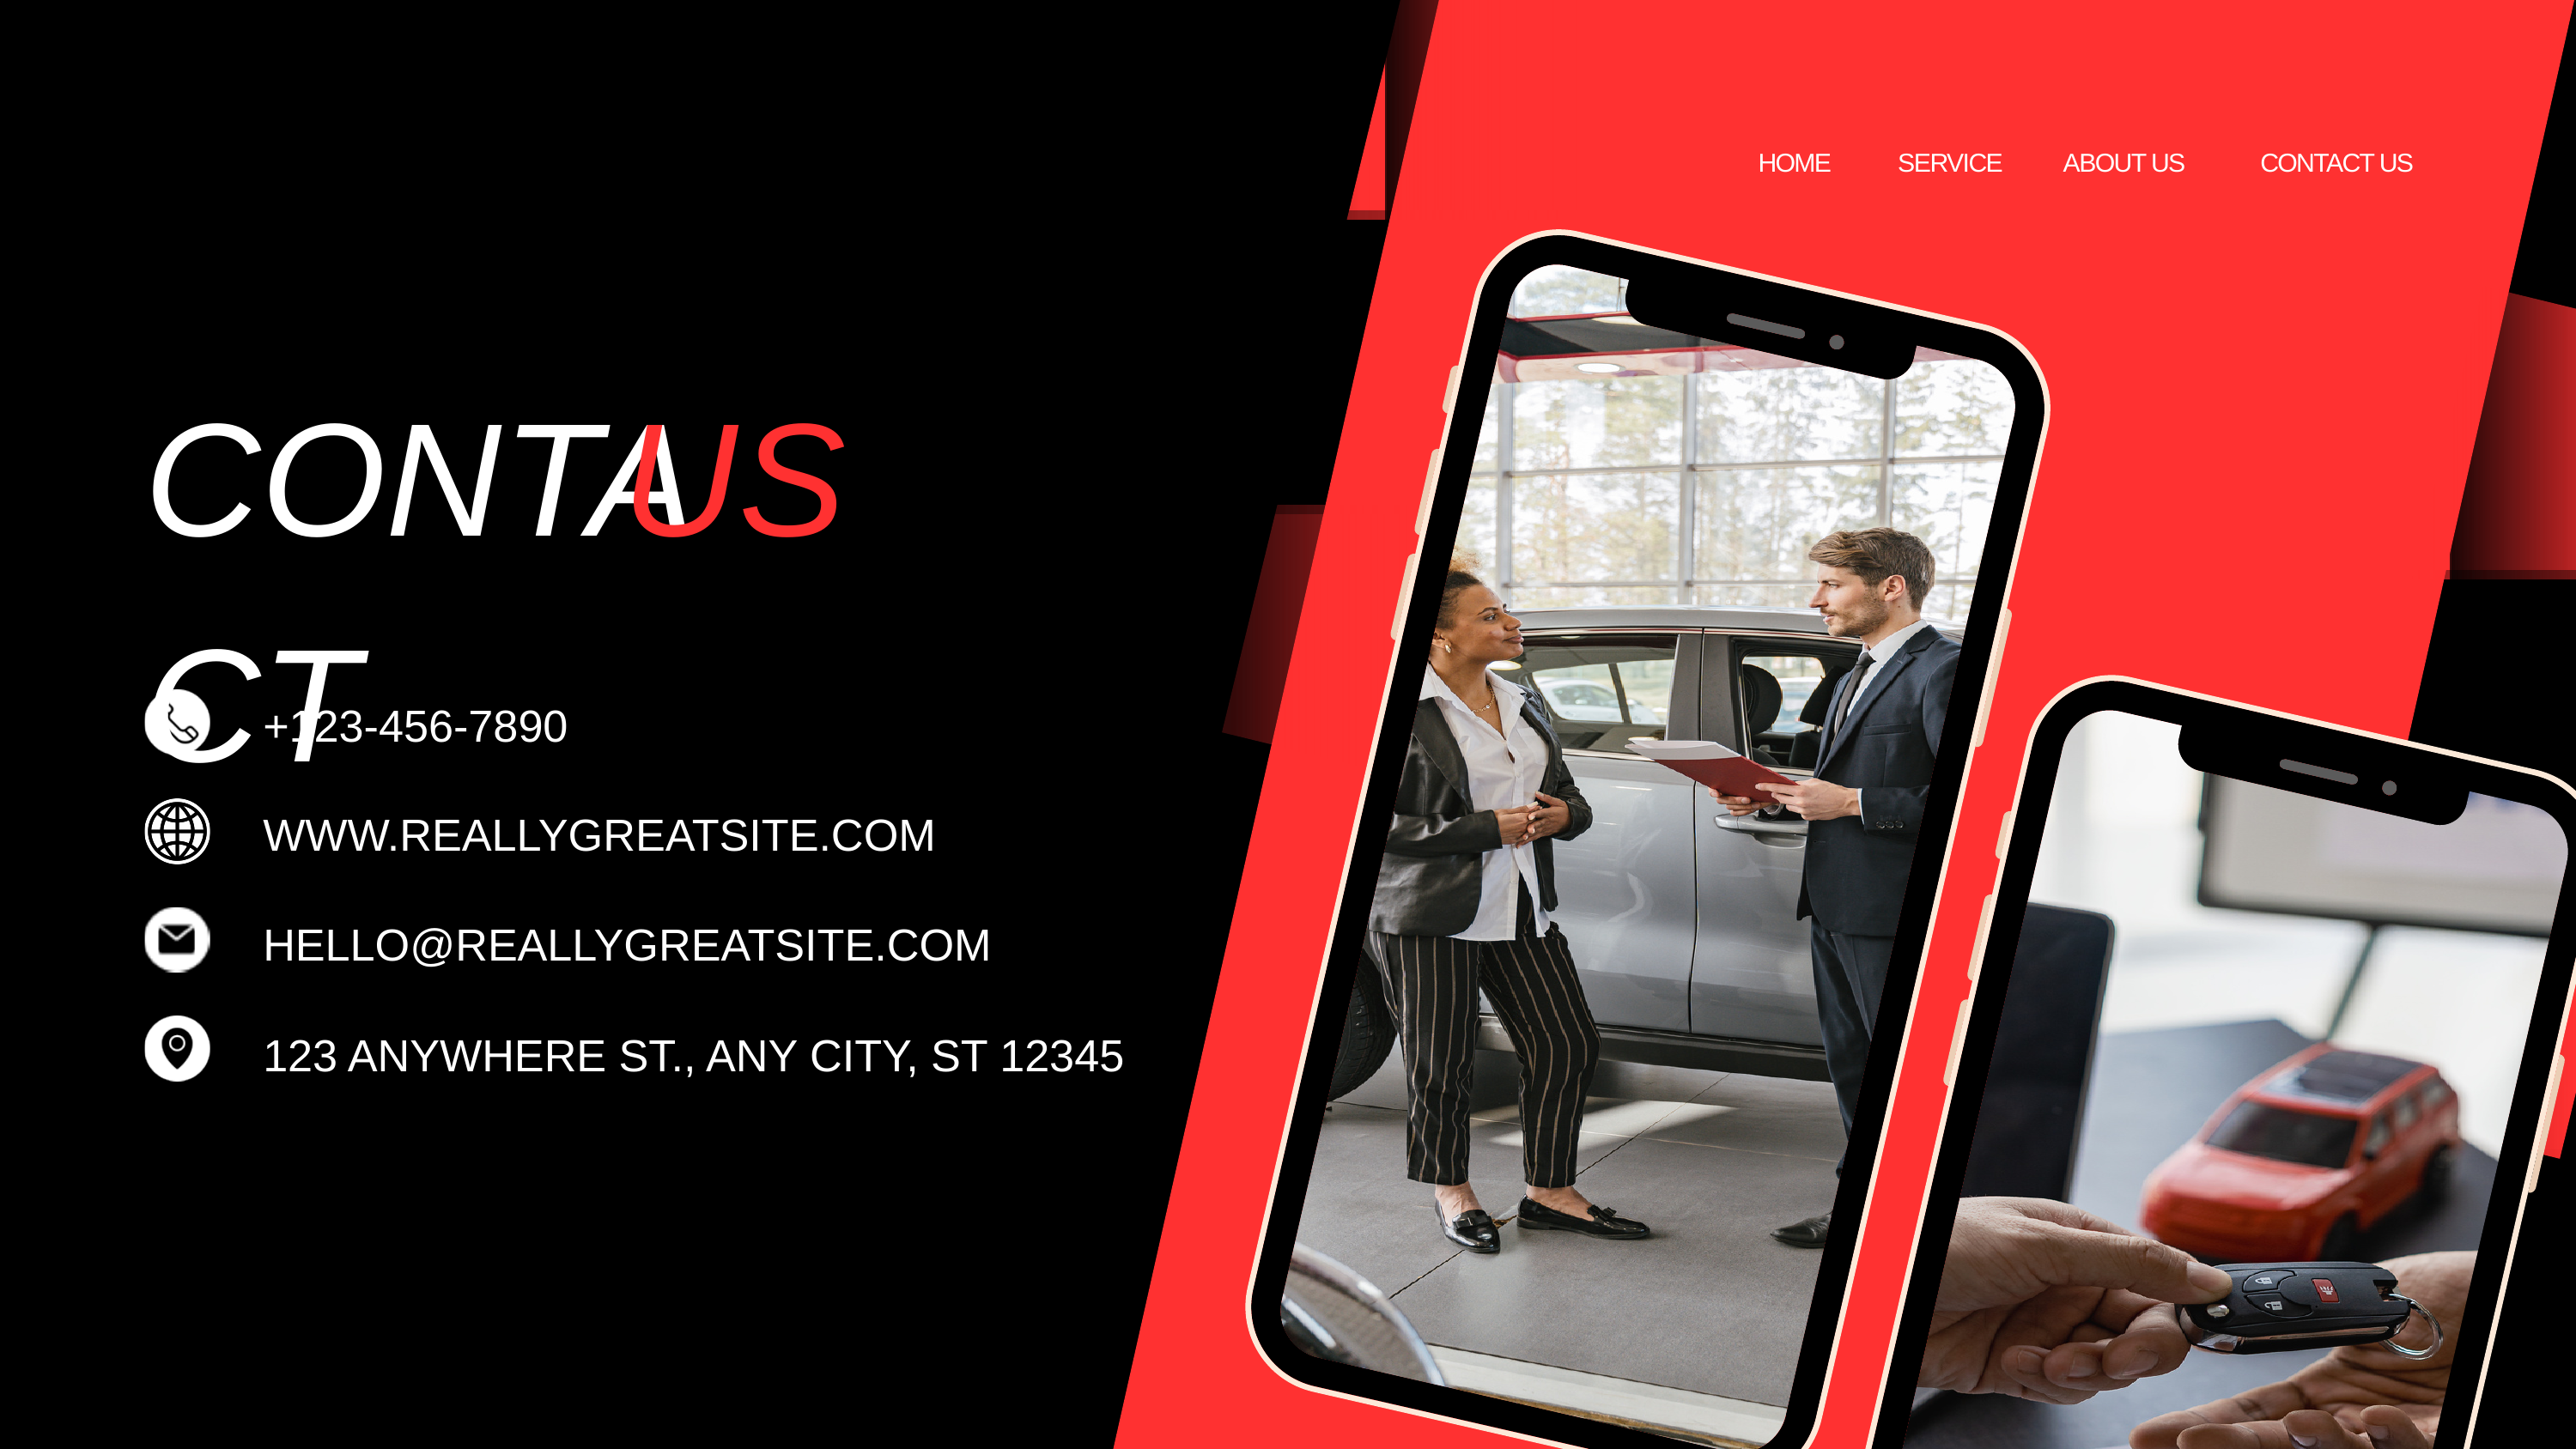

HOME
SERVICE
ABOUT US
CONTACT US

CONTACT
US

+123-456-7890

WWW.REALLYGREATSITE.COM

HELLO@REALLYGREATSITE.COM

123 ANYWHERE ST., ANY CITY, ST 12345